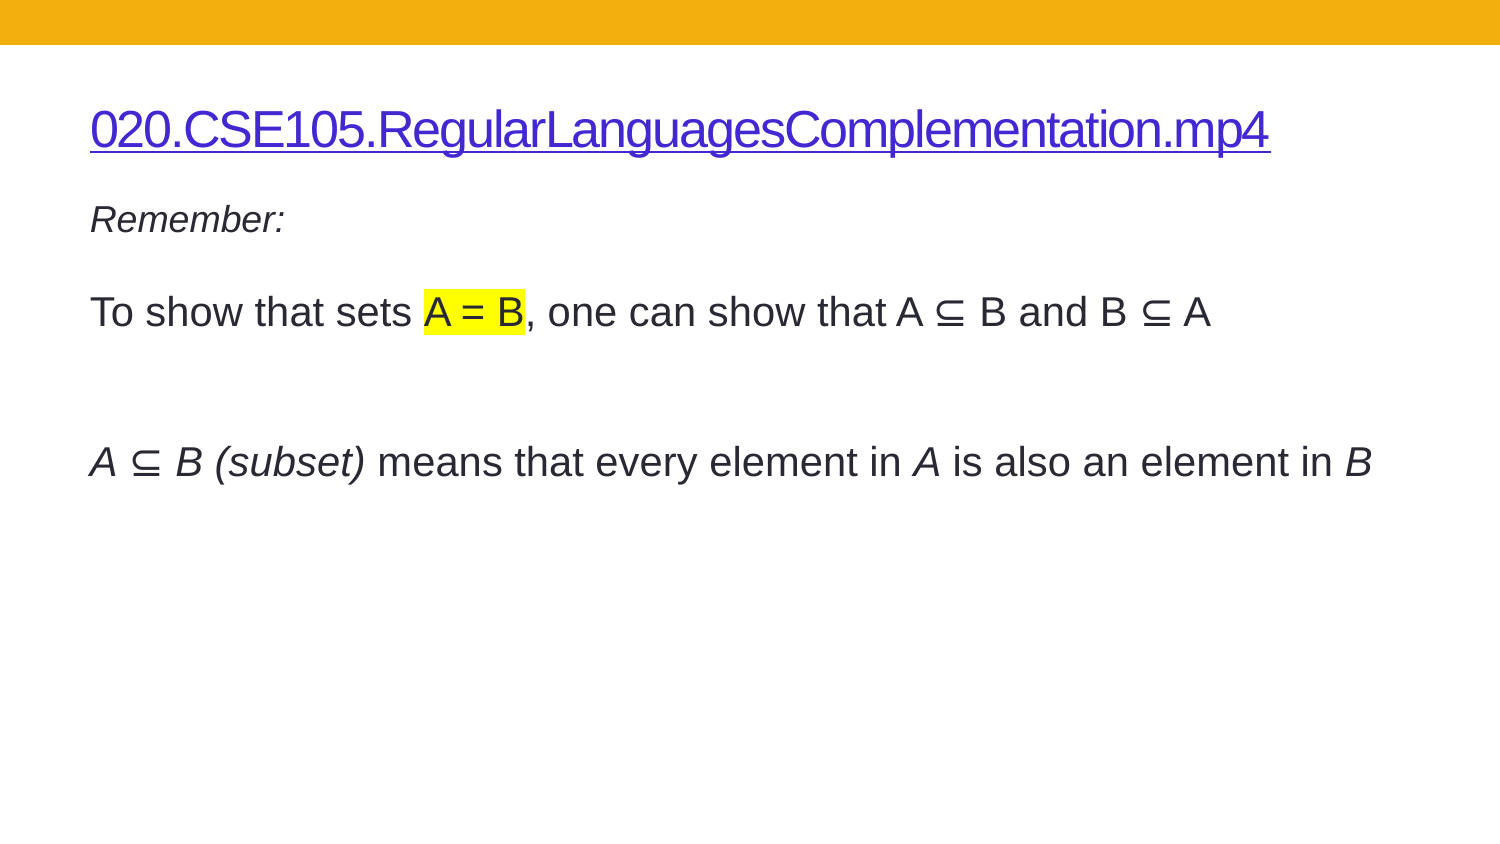

# 020.CSE105.RegularLanguagesComplementation.mp4
Remember:

To show that sets A = B, one can show that A ⊆ B and B ⊆ A

A ⊆ B (subset) means that every element in A is also an element in B